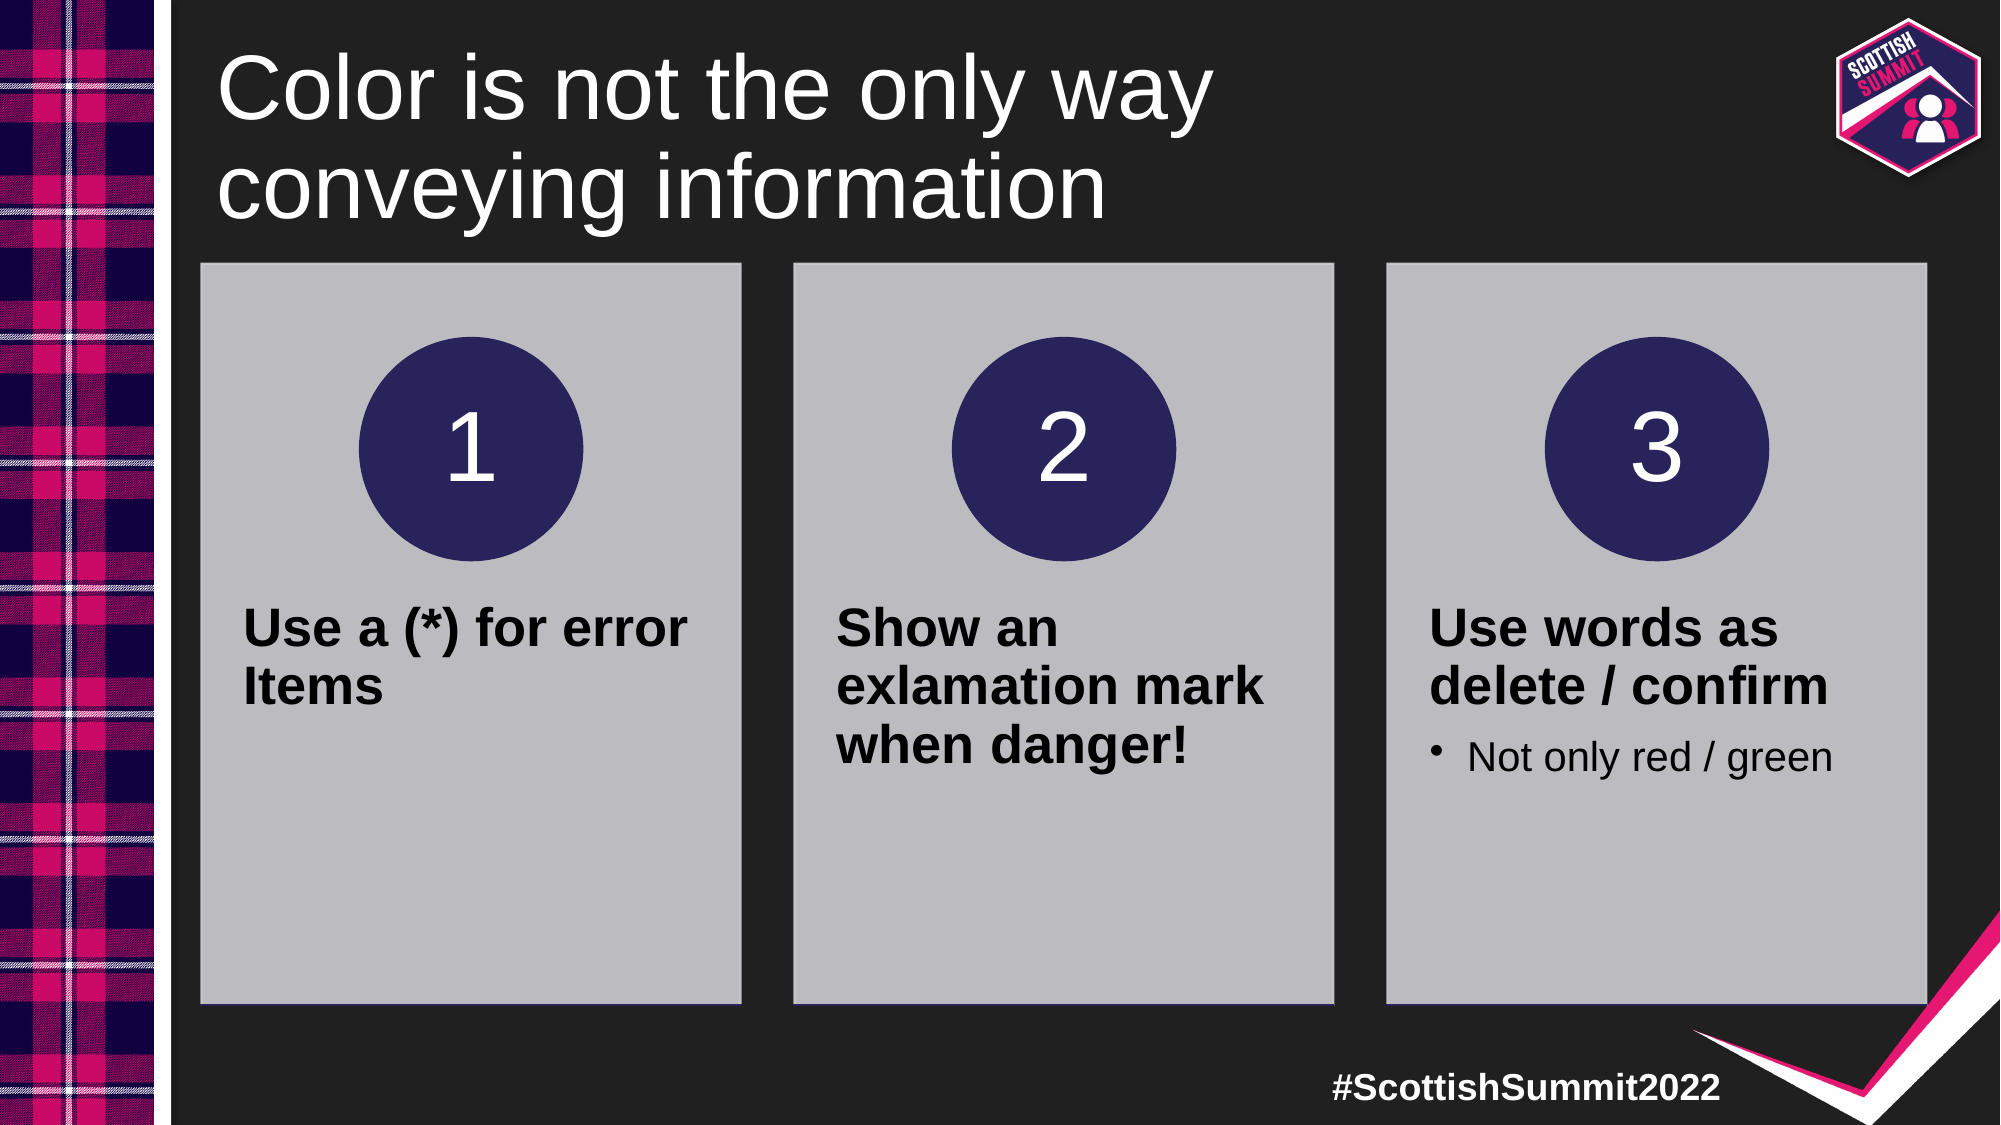

# Color is not the only way conveying information
Use a (*) for error Items
1
Show an exlamation mark when danger!
2
Use words as delete / confirm
Not only red / green
3